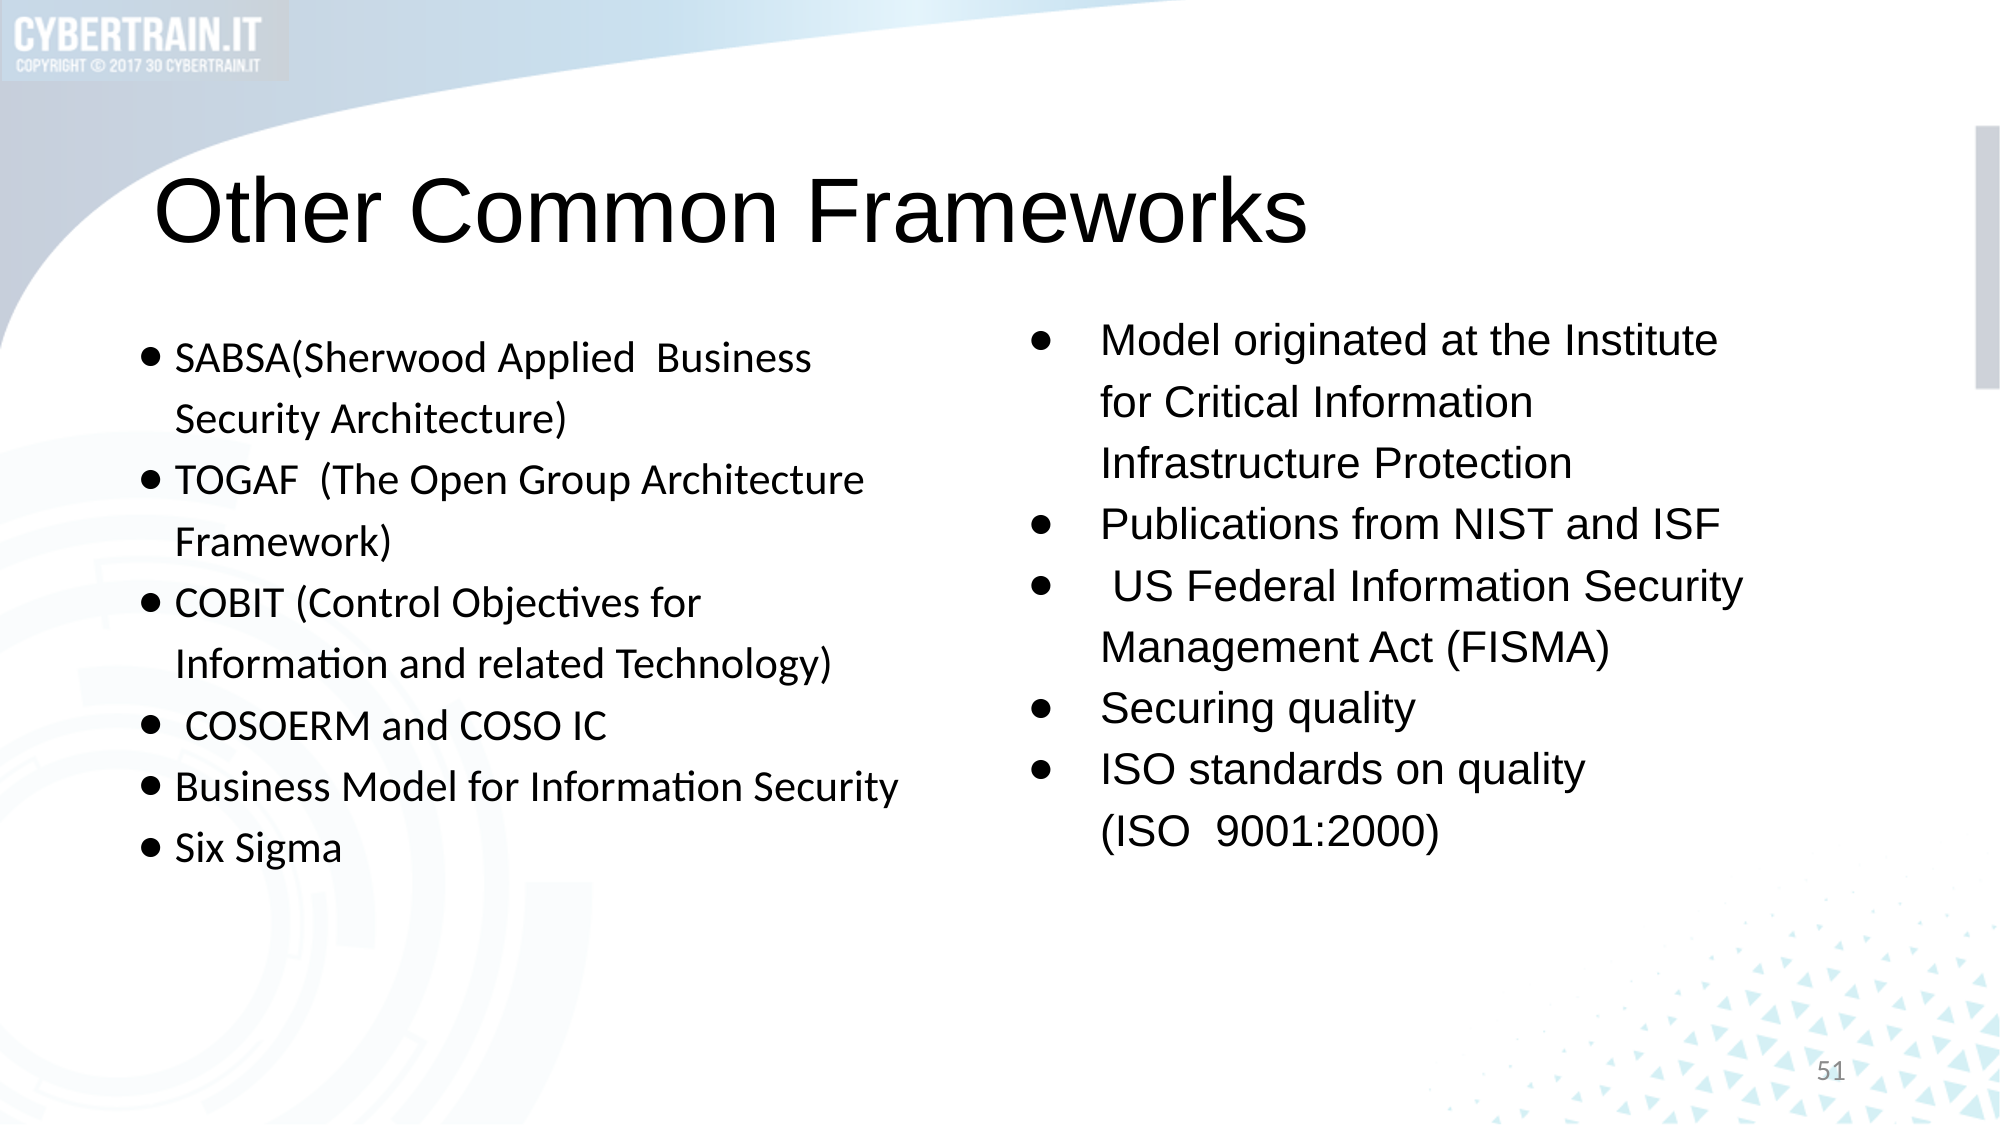

# Other Common Frameworks
Model originated at the Institute  for Critical Information  Infrastructure Protection
Publications from NIST and ISF
 US Federal Information Security Management Act (FISMA)
Securing quality
ISO standards on quality (ISO  9001:2000)

SABSA(Sherwood Applied  Business Security Architecture)
TOGAF  (The Open Group Architecture Framework)
COBIT (Control Objectives for  Information and related Technology)
 COSOERM and COSO IC
Business Model for Information Security
Six Sigma

51